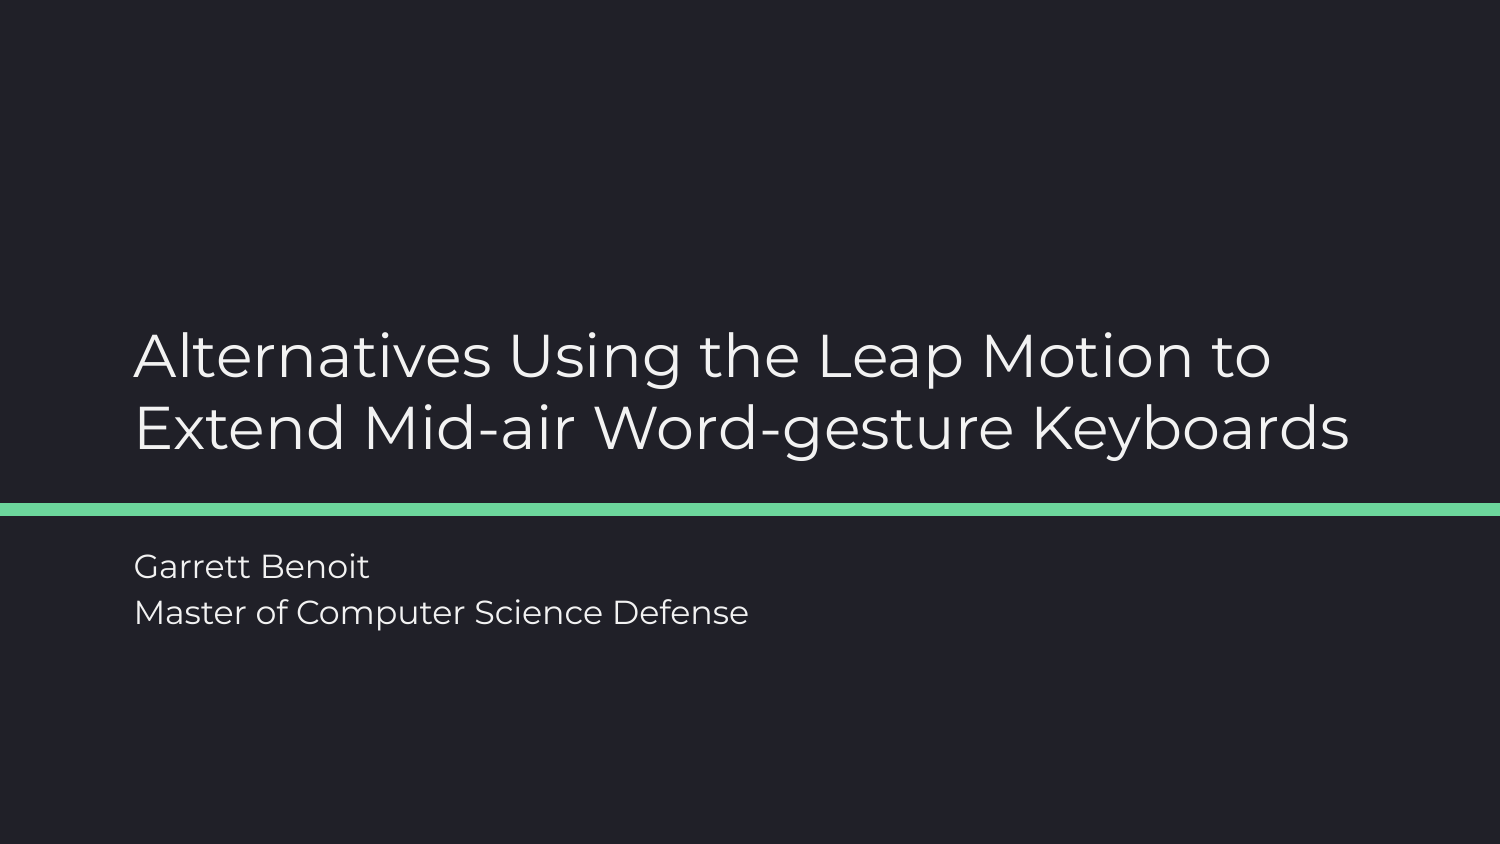

# Alternatives Using the Leap Motion to Extend Mid-air Word-gesture Keyboards
Garrett Benoit
Master of Computer Science Defense